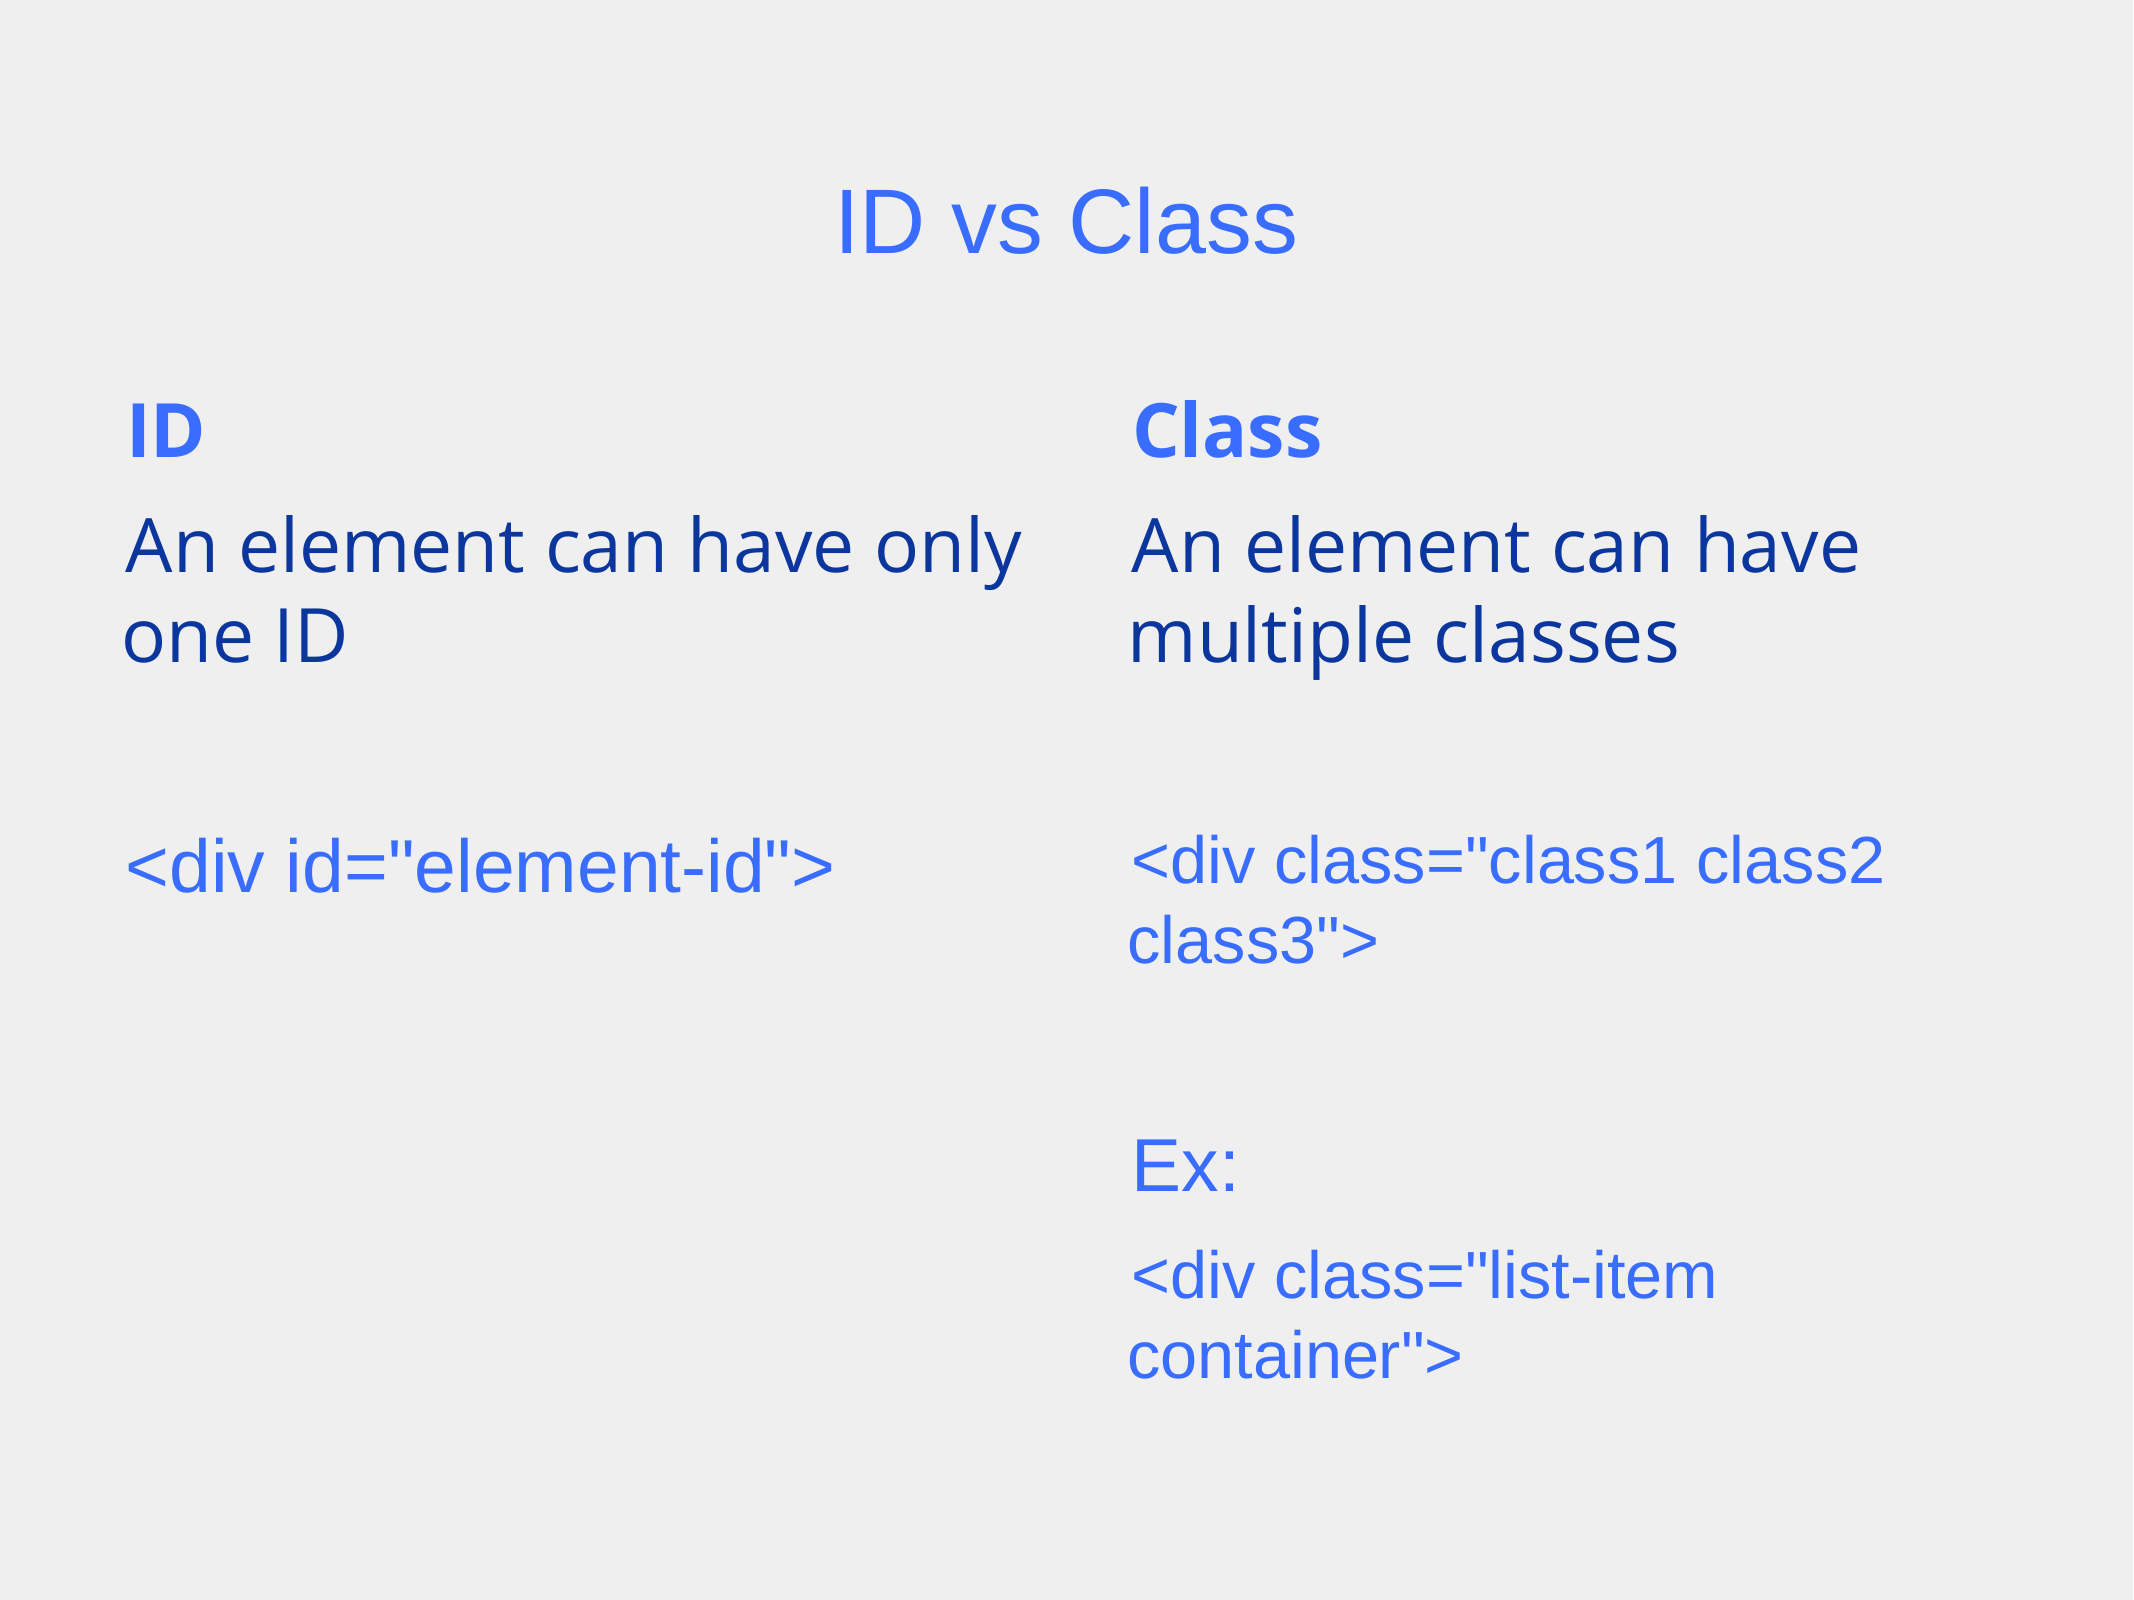

# ID vs Class
ID
An element can have only one ID

<div id="element-id">

Class
An element can have multiple classes

<div class="class1 class2 class3">

Ex:
<div class="list-item container">